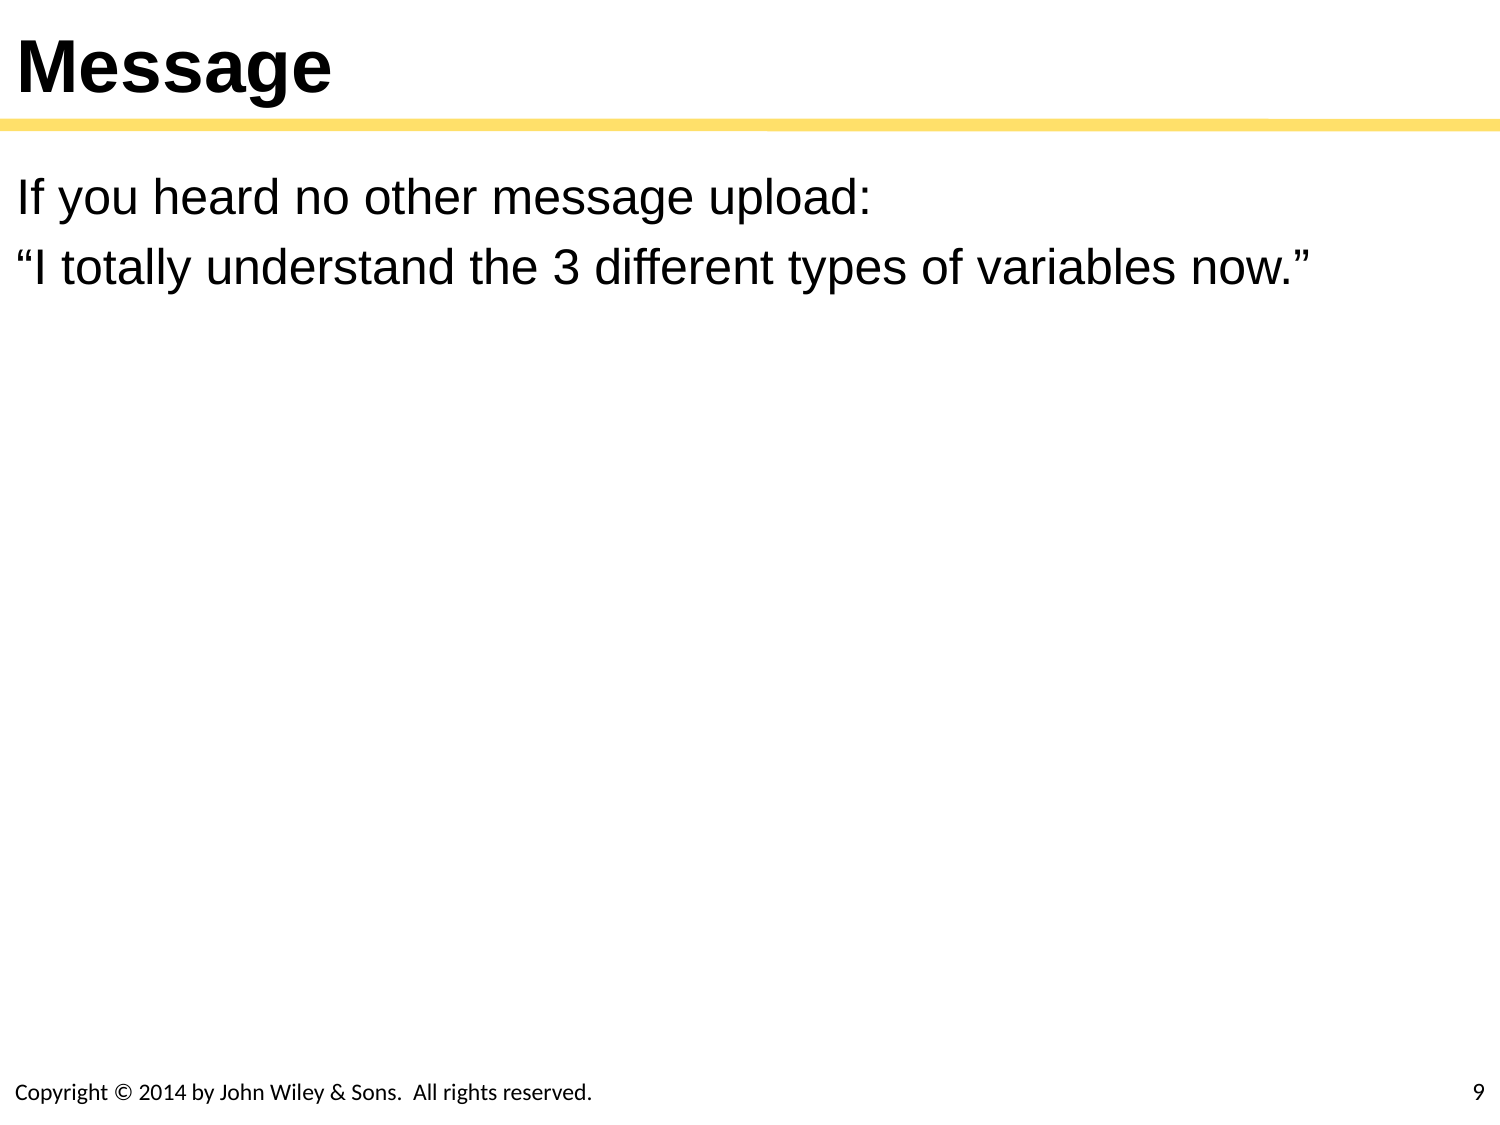

# Message
If you heard no other message upload:
“I totally understand the 3 different types of variables now.”